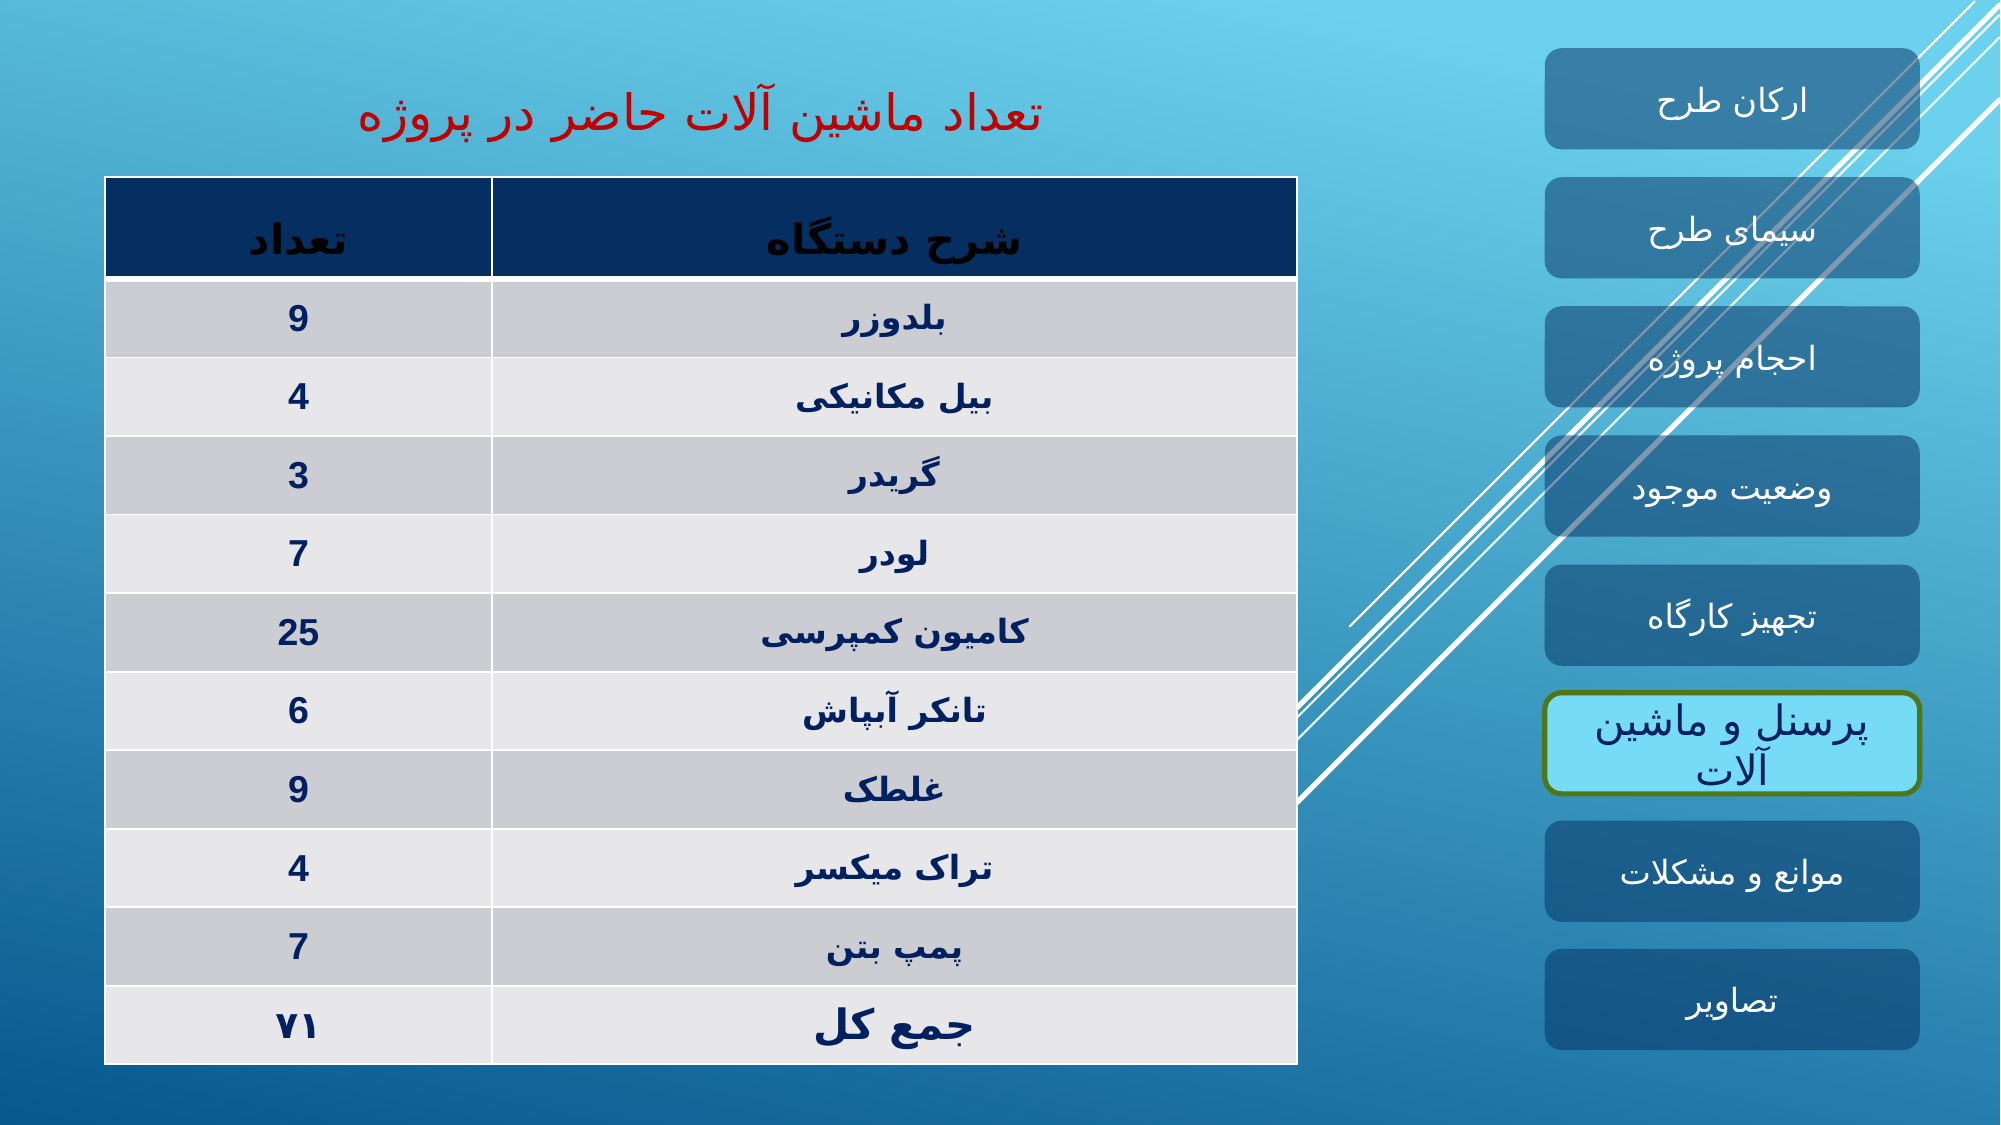

ارکان طرح
تعداد ماشین آلات حاضر در پروژه
| تعداد | شرح دستگاه |
| --- | --- |
| 9 | بلدوزر |
| 4 | بیل مکانیکی |
| 3 | گریدر |
| 7 | لودر |
| 25 | کامیون کمپرسی |
| 6 | تانکر آبپاش |
| 9 | غلطک |
| 4 | تراک میکسر |
| 7 | پمپ بتن |
| ۷۱ | جمع کل |
سیمای طرح
احجام پروژه
وضعیت موجود
تجهیز کارگاه
پرسنل و ماشین آلات
موانع و مشکلات
تصاویر